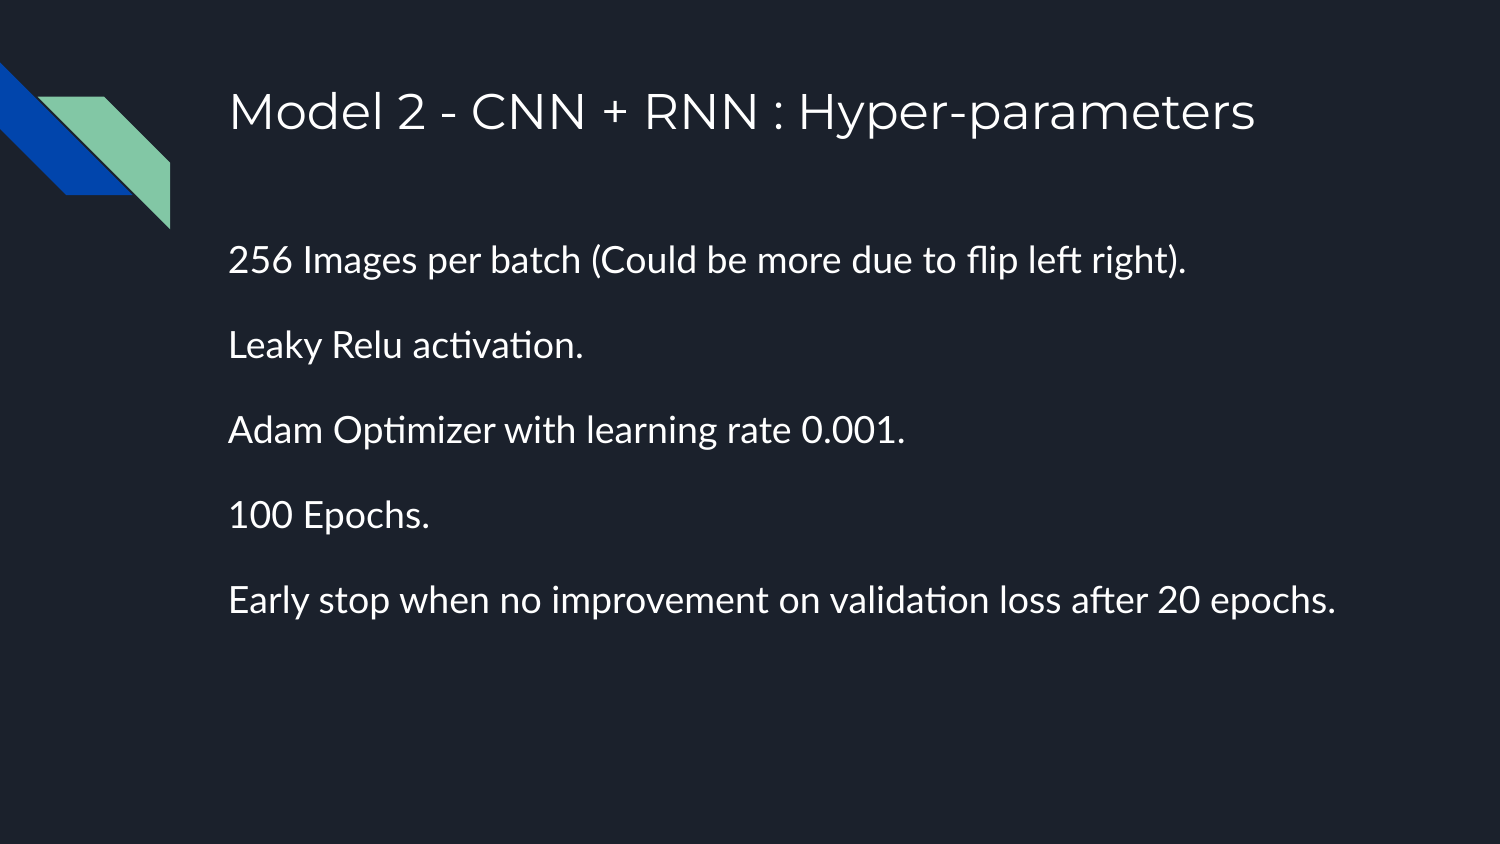

# Model 2 - CNN + RNN : Hyper-parameters
256 Images per batch (Could be more due to flip left right).
Leaky Relu activation.
Adam Optimizer with learning rate 0.001.
100 Epochs.
Early stop when no improvement on validation loss after 20 epochs.